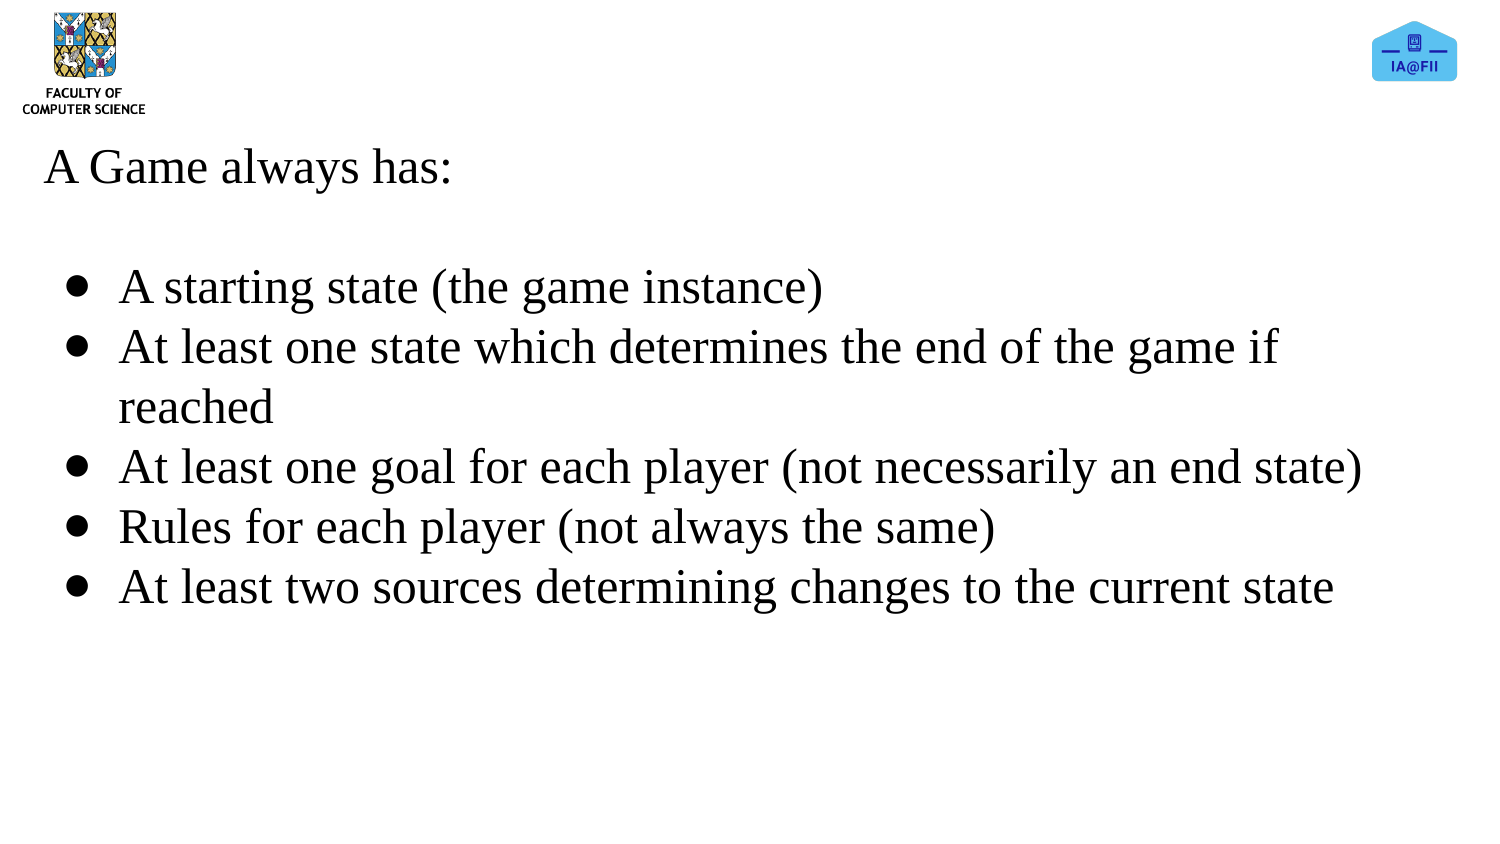

A Game always has:

A starting state (the game instance)
At least one state which determines the end of the game if reached
At least one goal for each player (not necessarily an end state)
Rules for each player (not always the same)
At least two sources determining changes to the current state